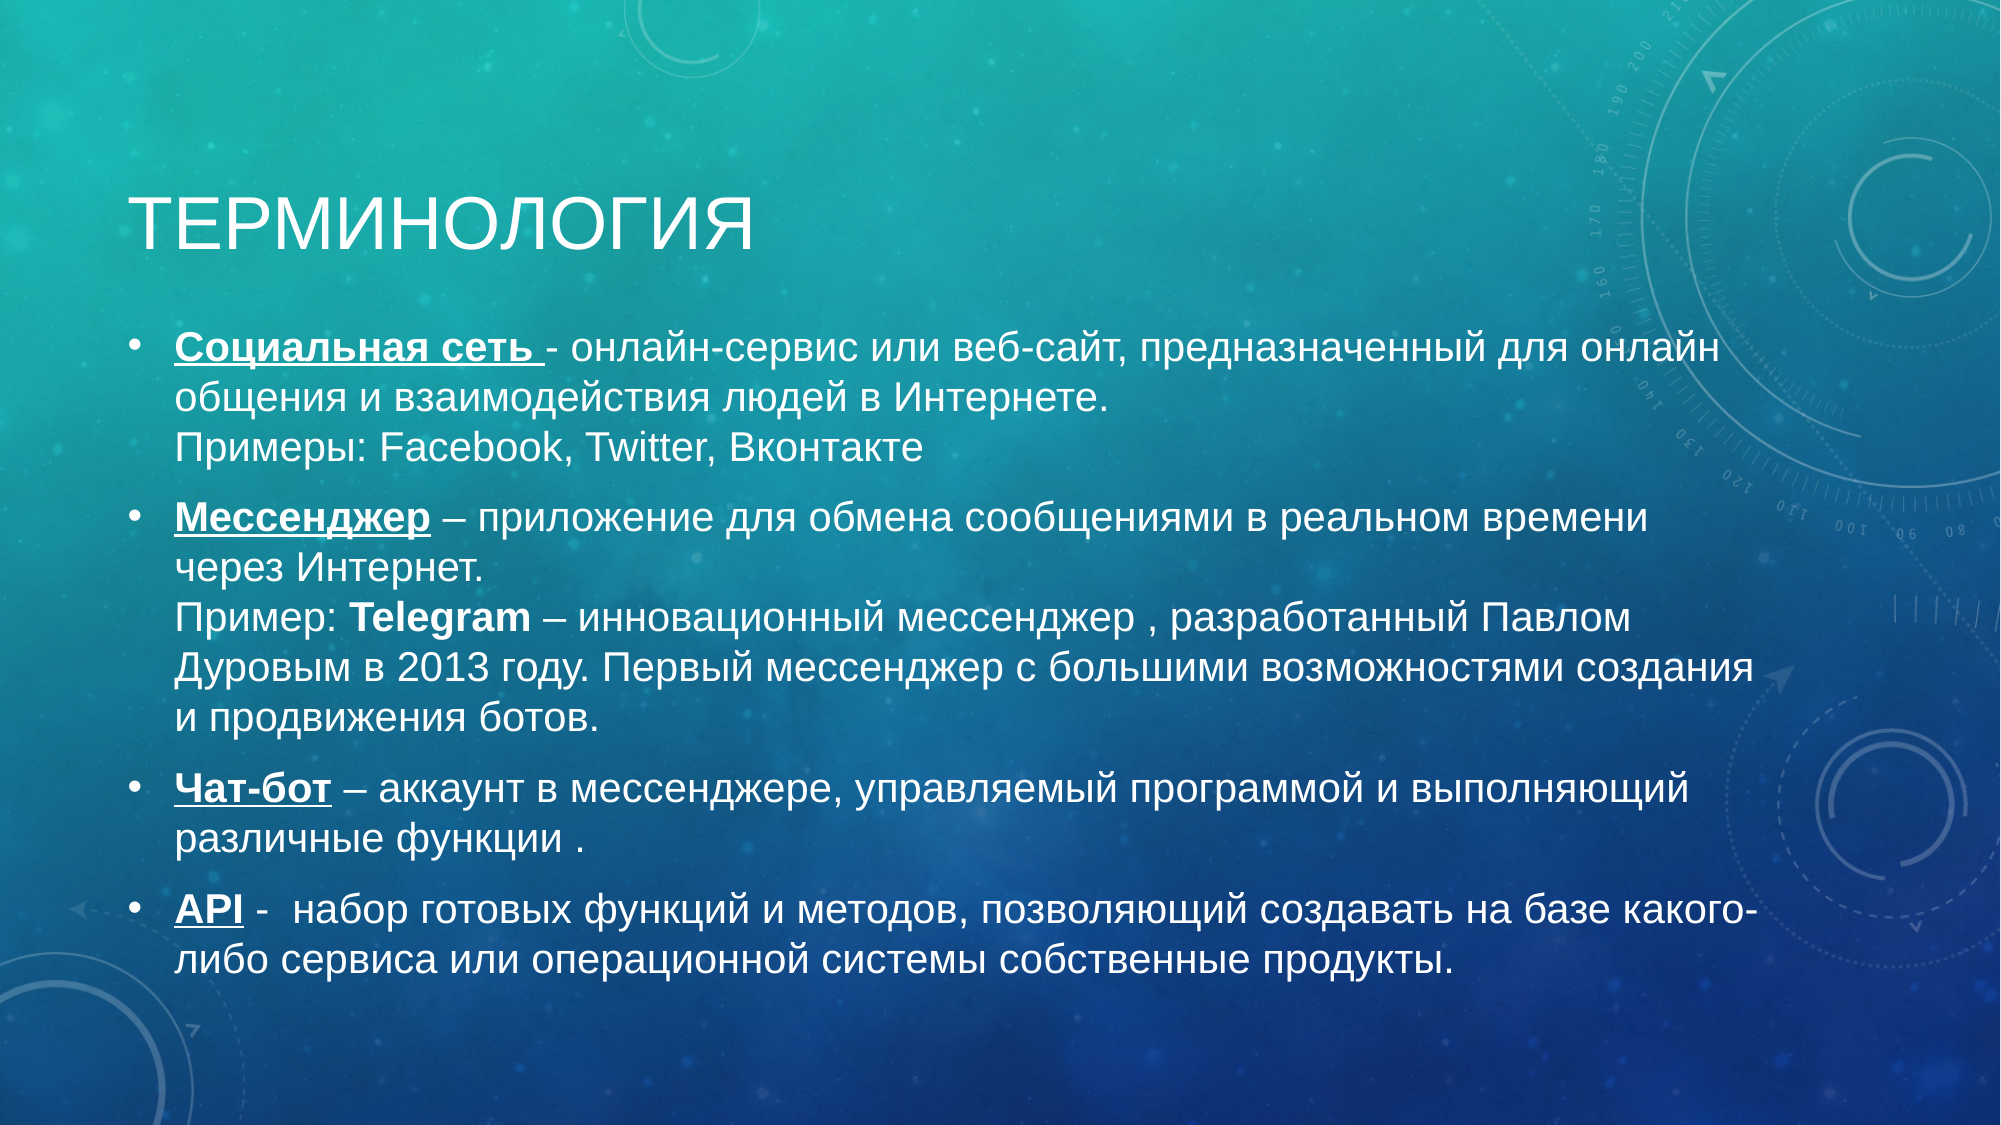

# Терминология
Социальная сеть - онлайн-сервис или веб-сайт, предназначенный для онлайн общения и взаимодействия людей в Интернете.
Примеры: Facebook, Twitter, Вконтакте
Мессенджер – приложение для обмена сообщениями в реальном времени через Интернет.
Пример: Telegram – инновационный мессенджер , разработанный Павлом Дуровым в 2013 году. Первый мессенджер с большими возможностями создания и продвижения ботов.
Чат-бот – аккаунт в мессенджере, управляемый программой и выполняющий различные функции .
API -  набор готовых функций и методов, позволяющий создавать на базе какого-либо сервиса или операционной системы собственные продукты.